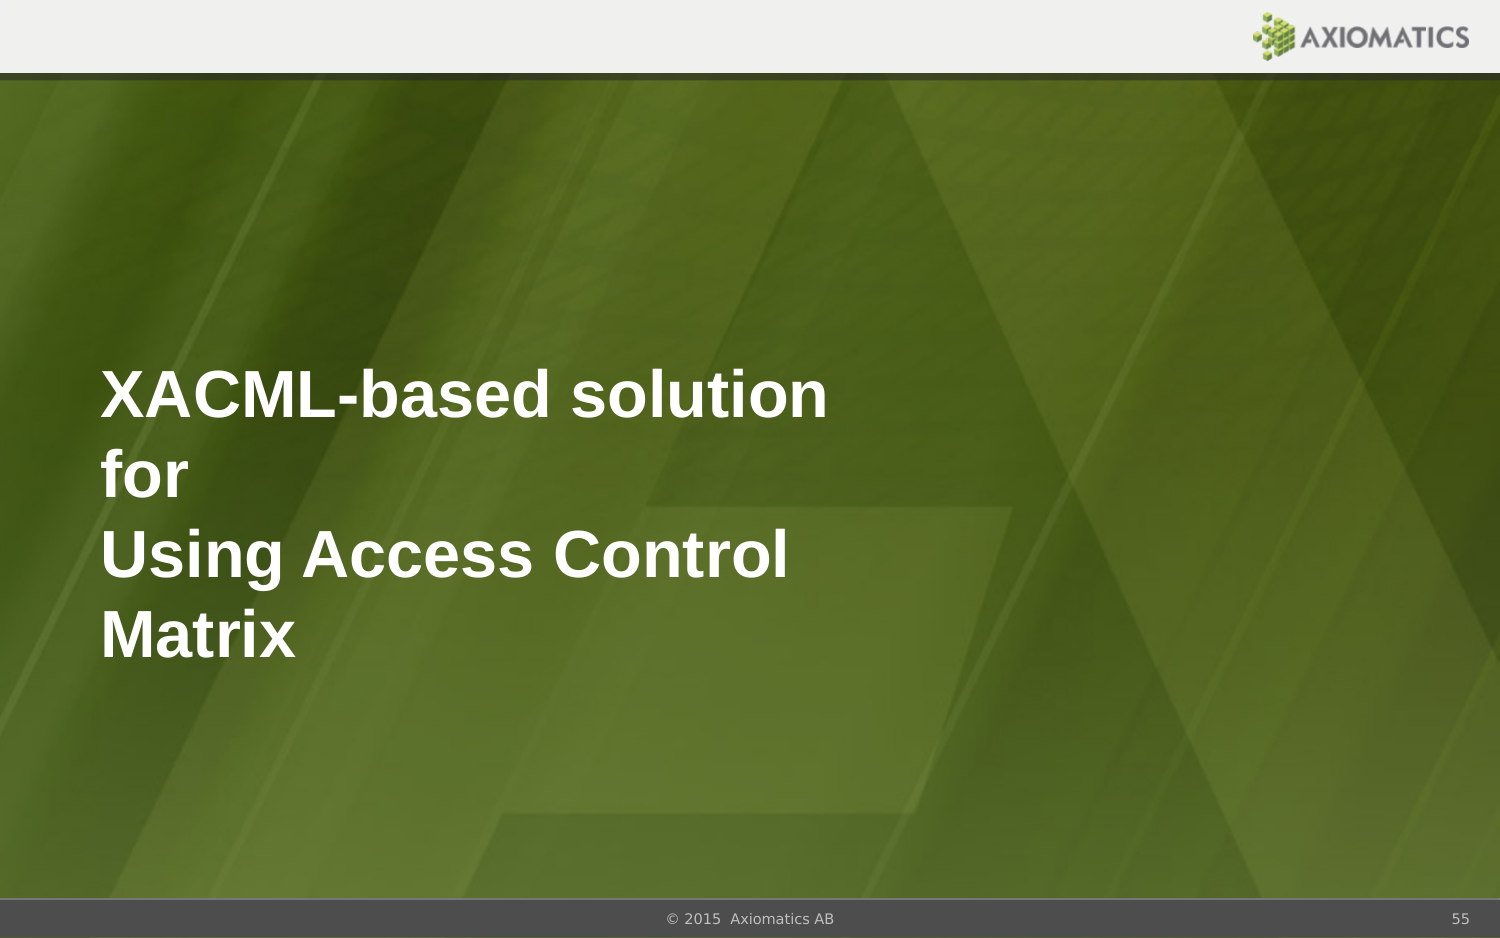

# XACML-based solution for Using Access Control Matrix
© 2015  Axiomatics AB
55